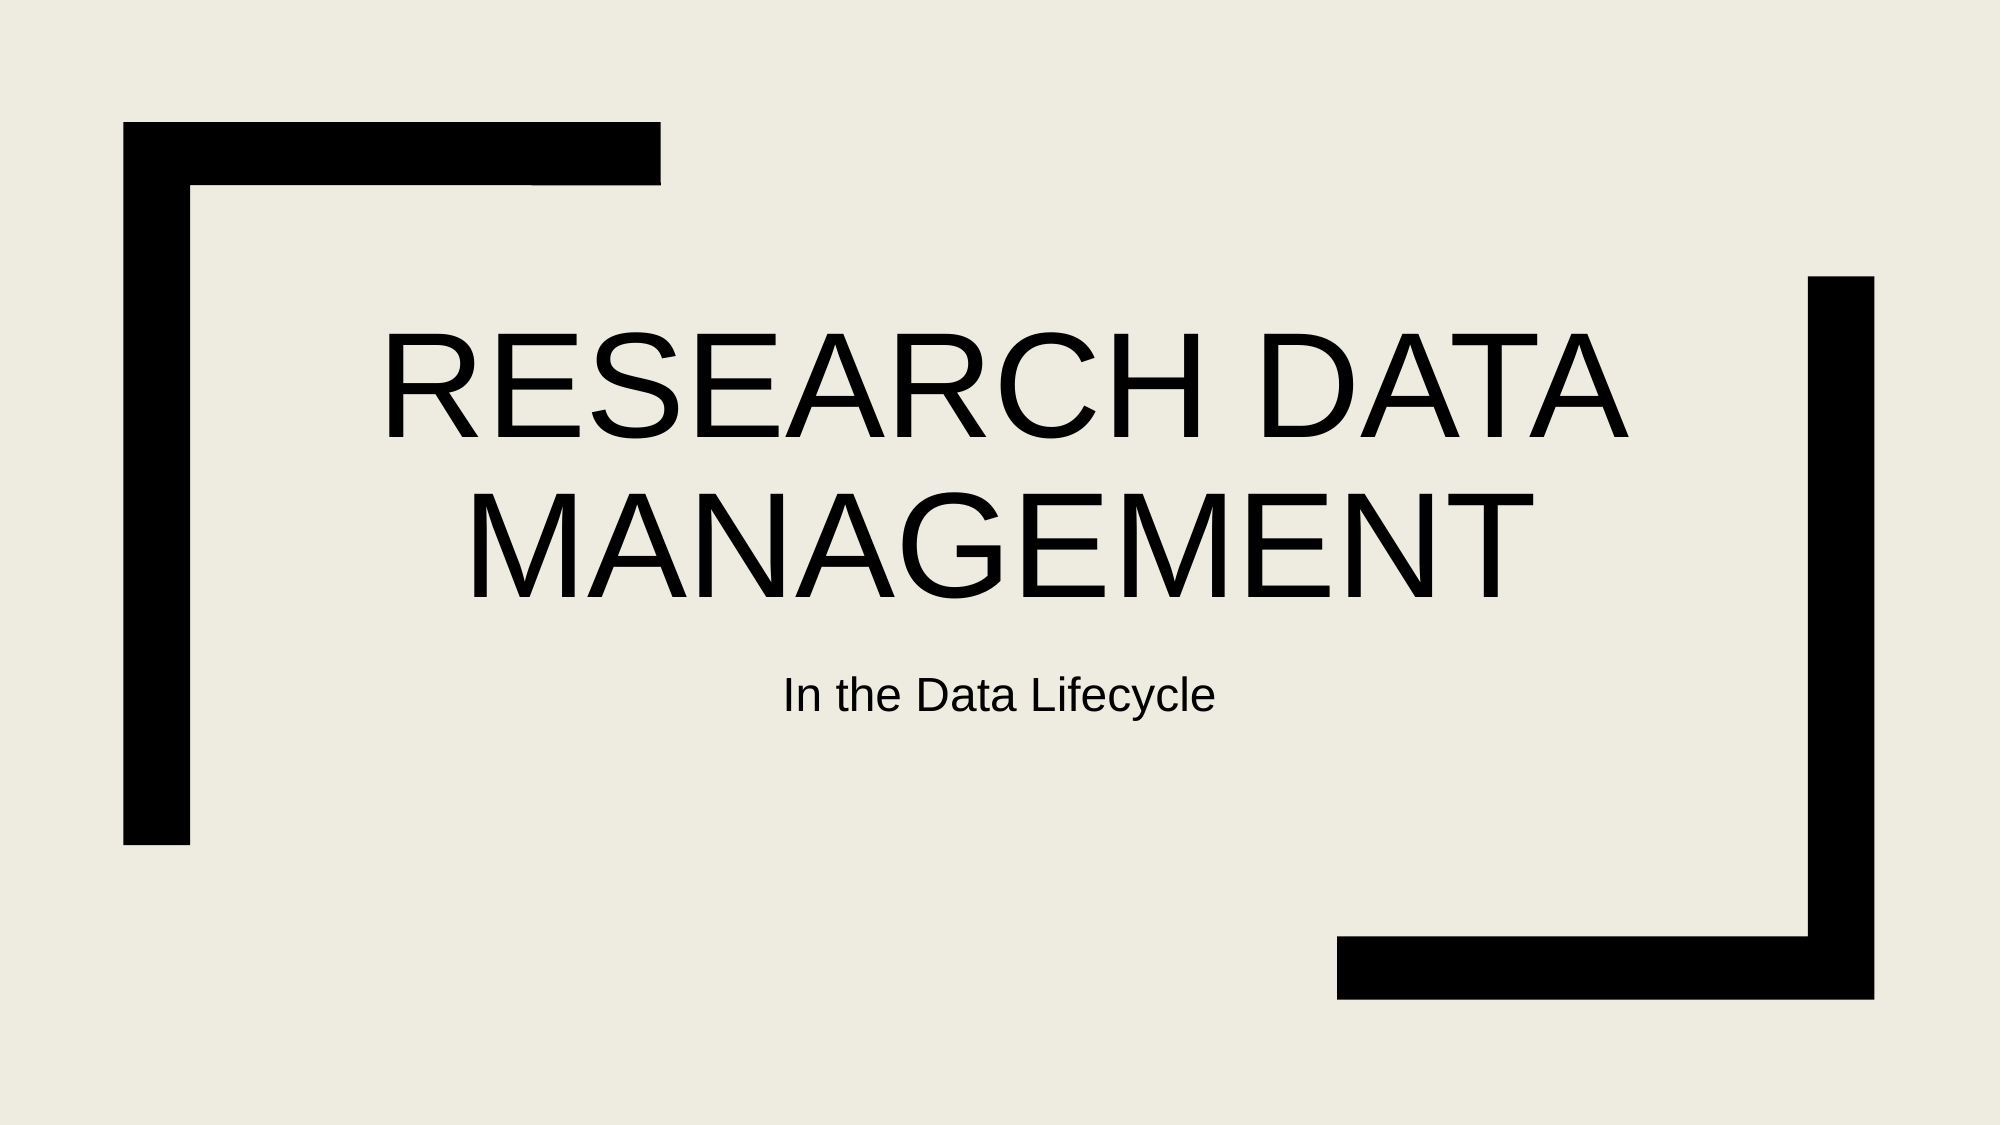

# Research Data Management
In the Data Lifecycle